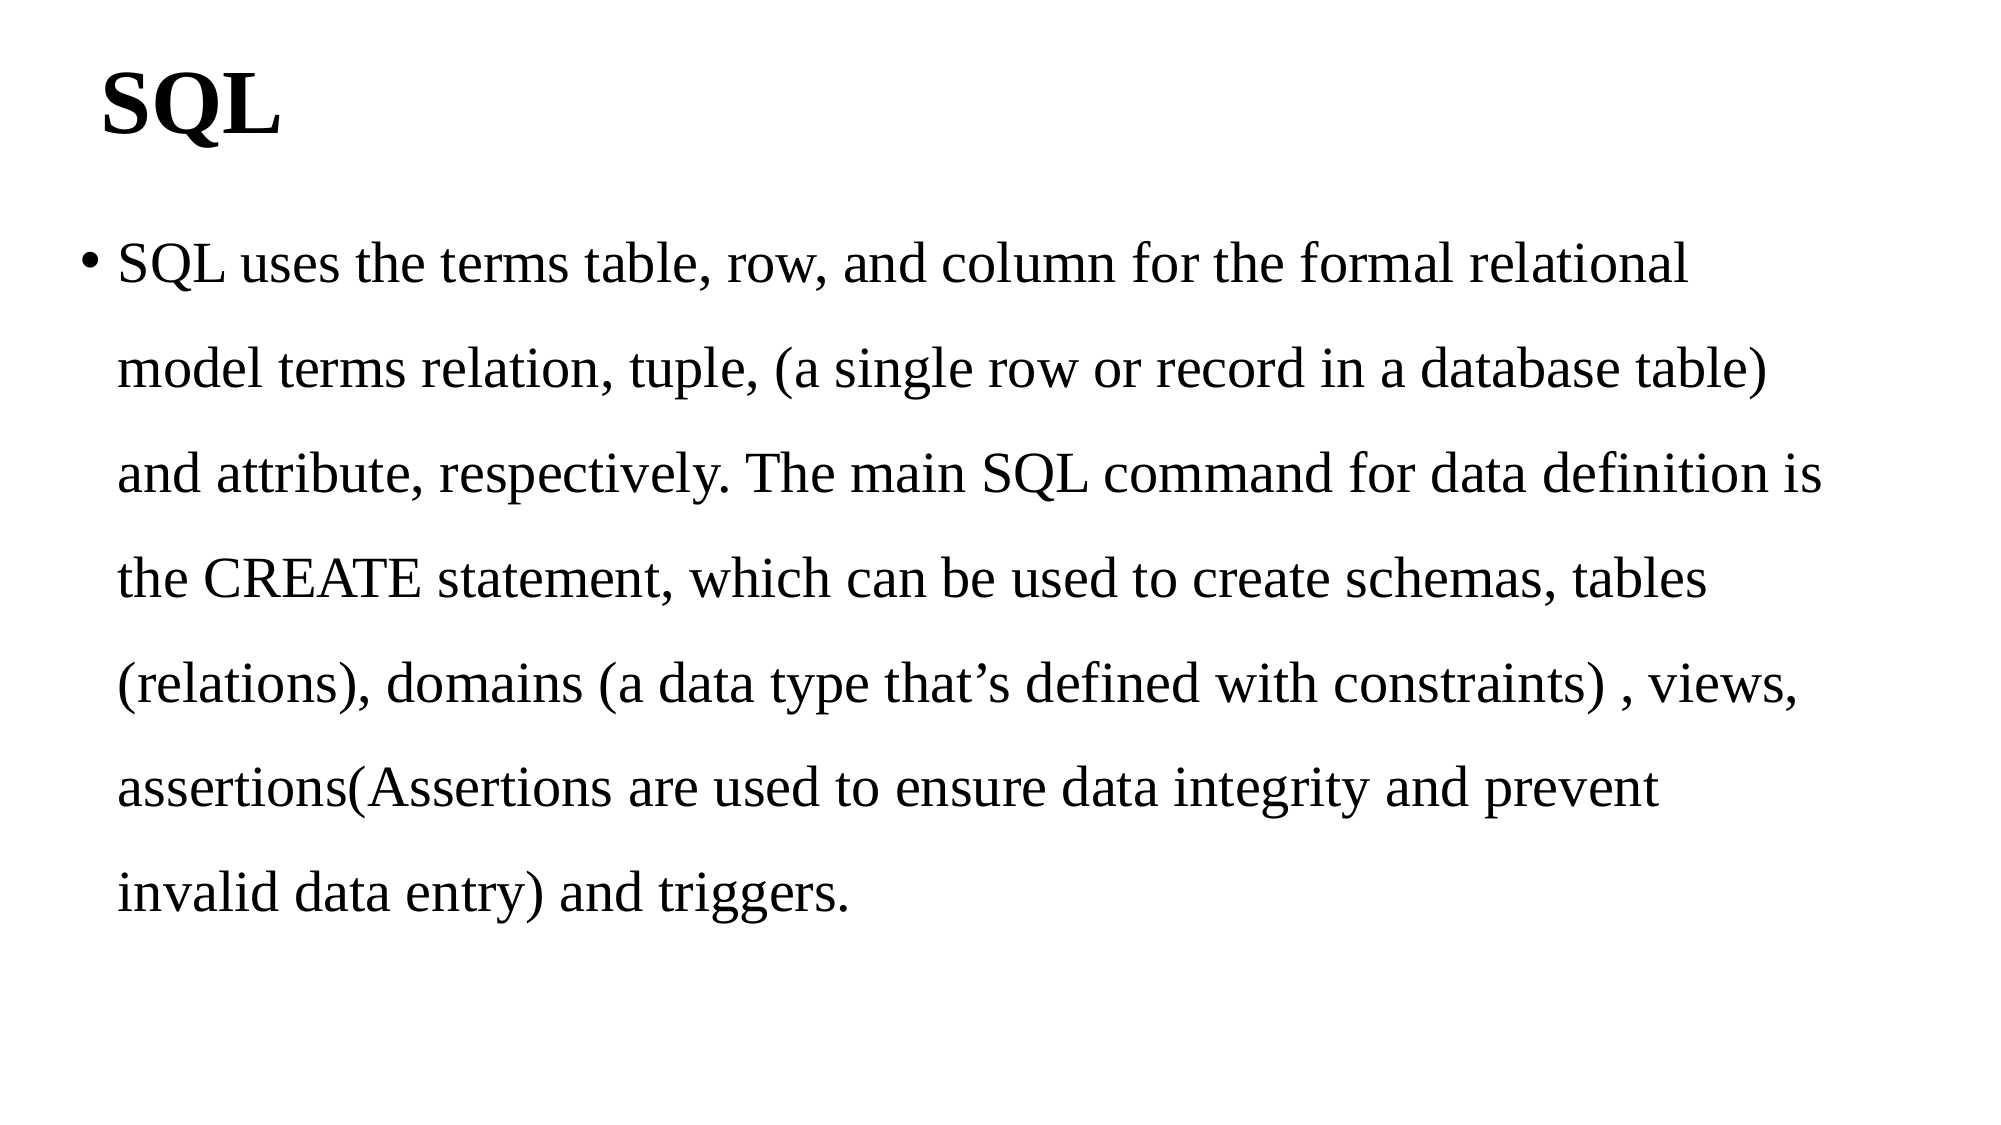

# SQL
SQL uses the terms table, row, and column for the formal relational model terms relation, tuple, (a single row or record in a database table) and attribute, respectively. The main SQL command for data definition is the CREATE statement, which can be used to create schemas, tables (relations), domains (a data type that’s defined with constraints) , views, assertions(Assertions are used to ensure data integrity and prevent invalid data entry) and triggers.